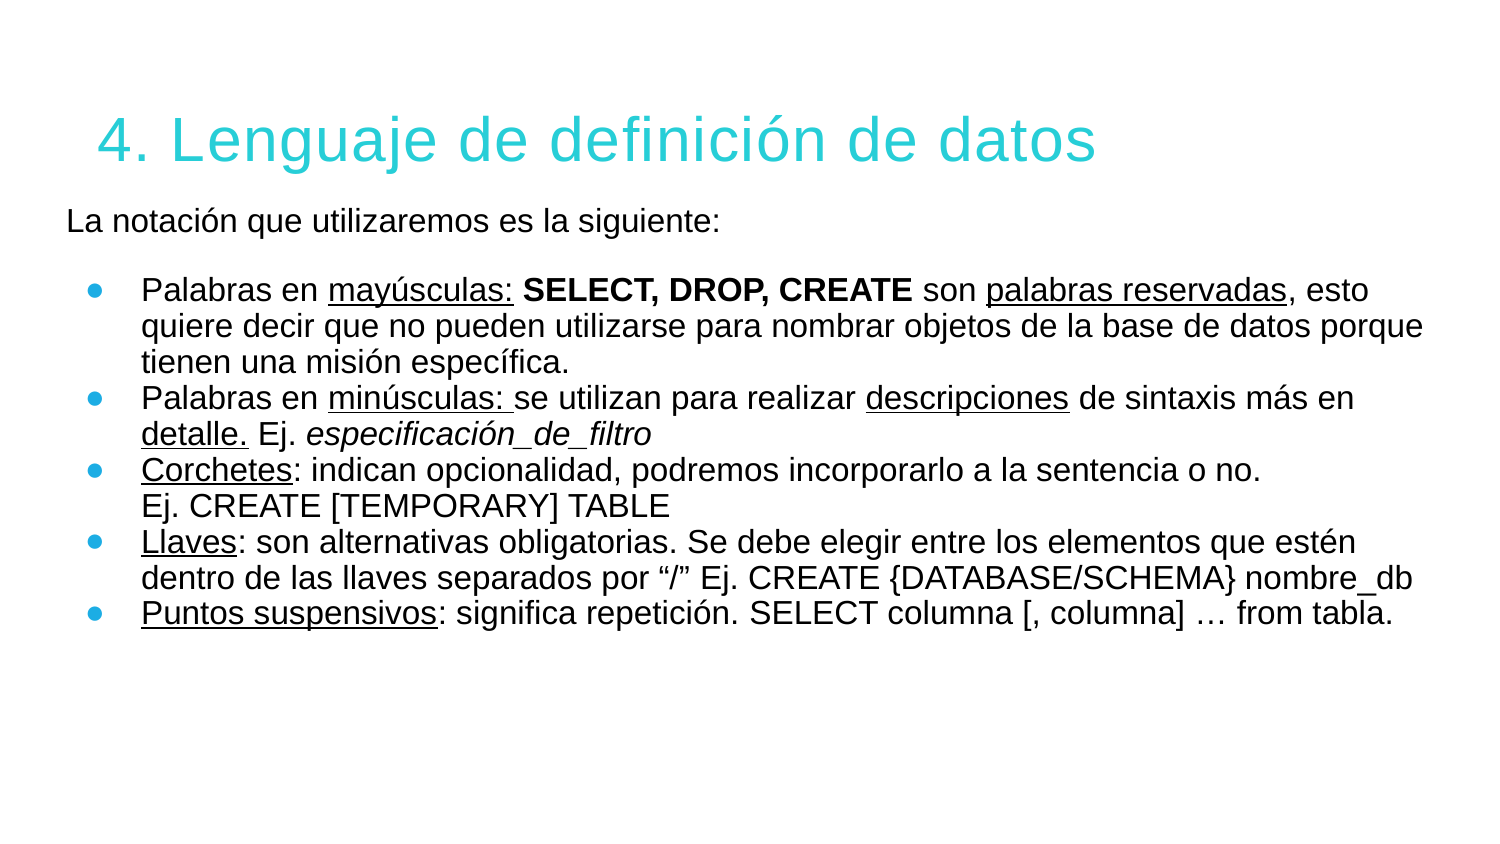

4. Lenguaje de definición de datos
La notación que utilizaremos es la siguiente:
Palabras en mayúsculas: SELECT, DROP, CREATE son palabras reservadas, esto quiere decir que no pueden utilizarse para nombrar objetos de la base de datos porque tienen una misión específica.
Palabras en minúsculas: se utilizan para realizar descripciones de sintaxis más en detalle. Ej. especificación_de_filtro
Corchetes: indican opcionalidad, podremos incorporarlo a la sentencia o no.                   Ej. CREATE [TEMPORARY] TABLE
Llaves: son alternativas obligatorias. Se debe elegir entre los elementos que estén dentro de las llaves separados por “/” Ej. CREATE {DATABASE/SCHEMA} nombre_db
Puntos suspensivos: significa repetición. SELECT columna [, columna] … from tabla.